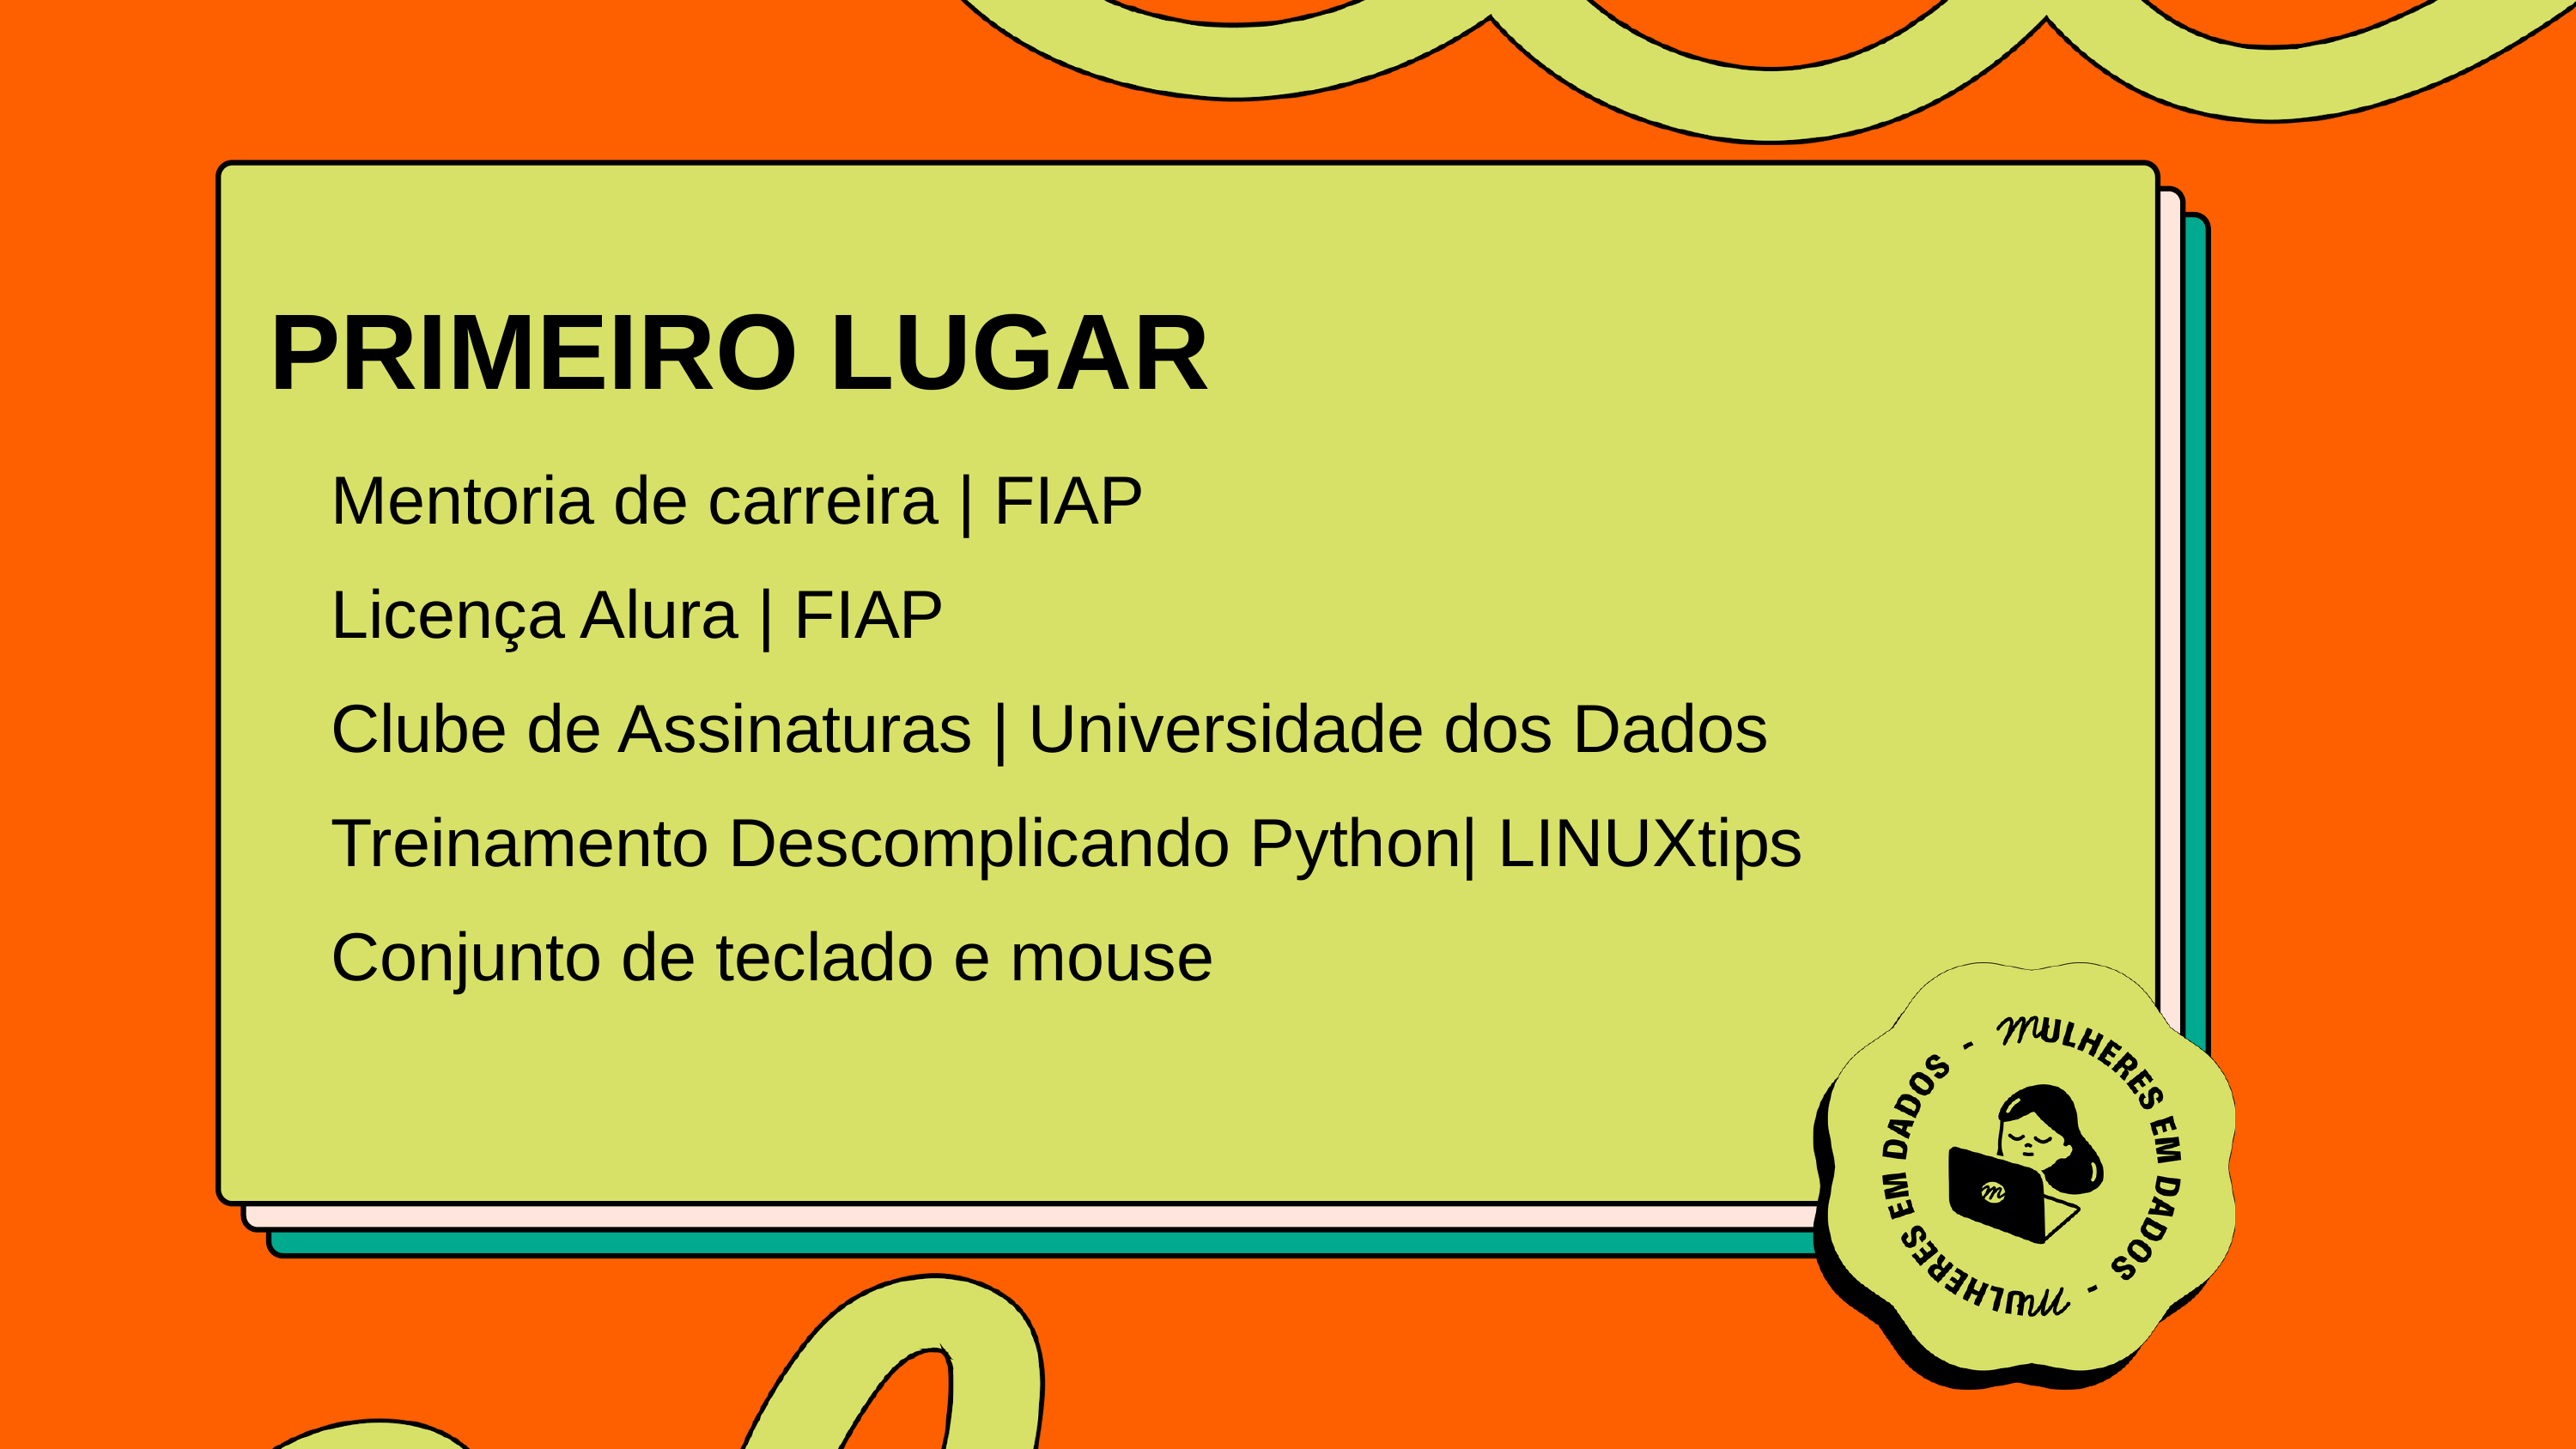

PRIMEIRO LUGAR
Mentoria de carreira | FIAP
Licença Alura | FIAP
Clube de Assinaturas | Universidade dos Dados
Treinamento Descomplicando Python| LINUXtips
Conjunto de teclado e mouse